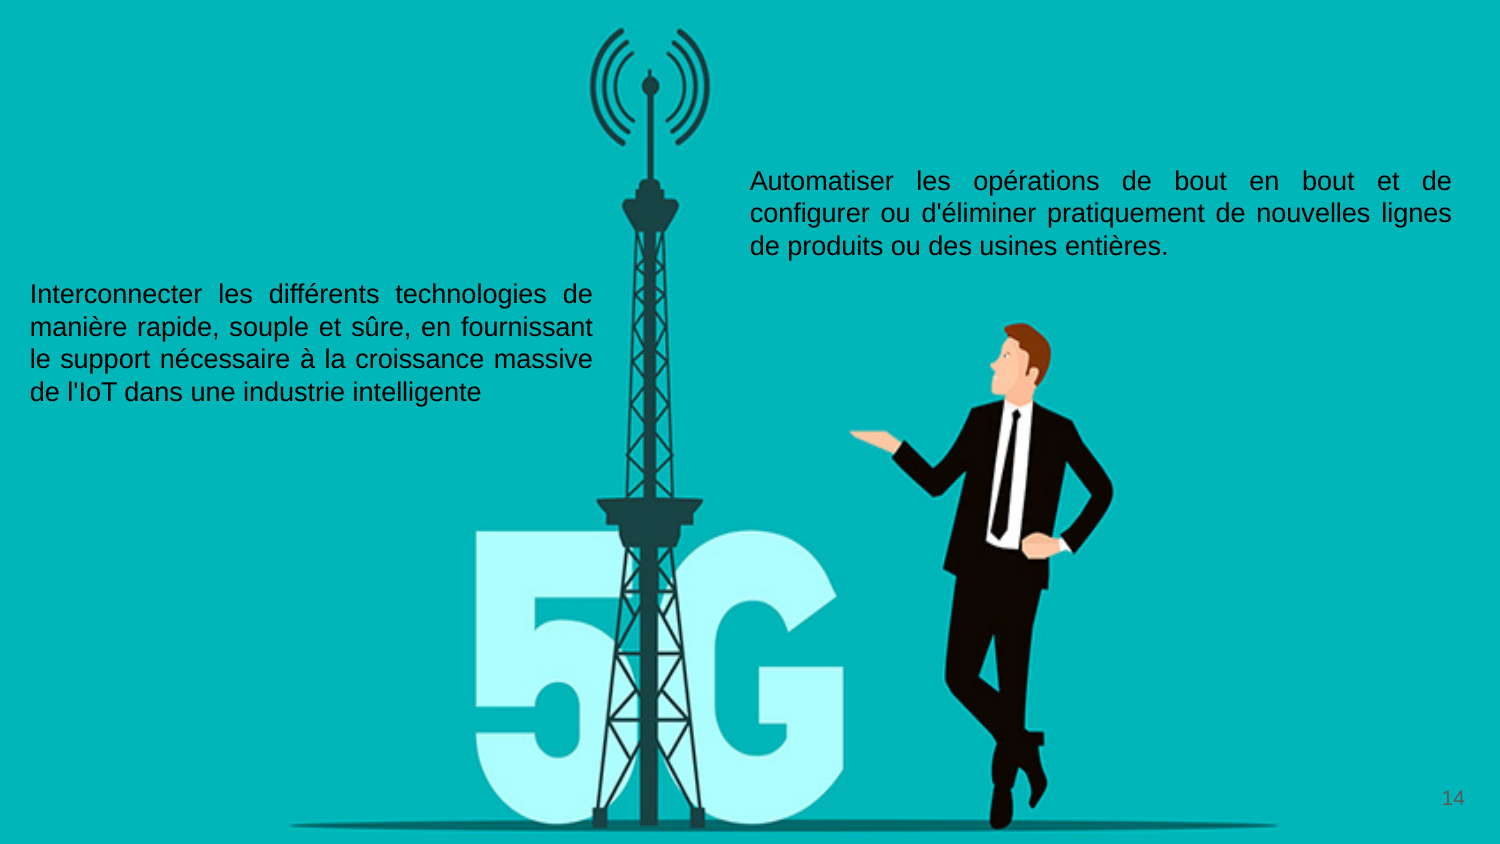

Automatiser les opérations de bout en bout et de configurer ou d'éliminer pratiquement de nouvelles lignes de produits ou des usines entières.
Interconnecter les différents technologies de manière rapide, souple et sûre, en fournissant le support nécessaire à la croissance massive de l'IoT dans une industrie intelligente
14